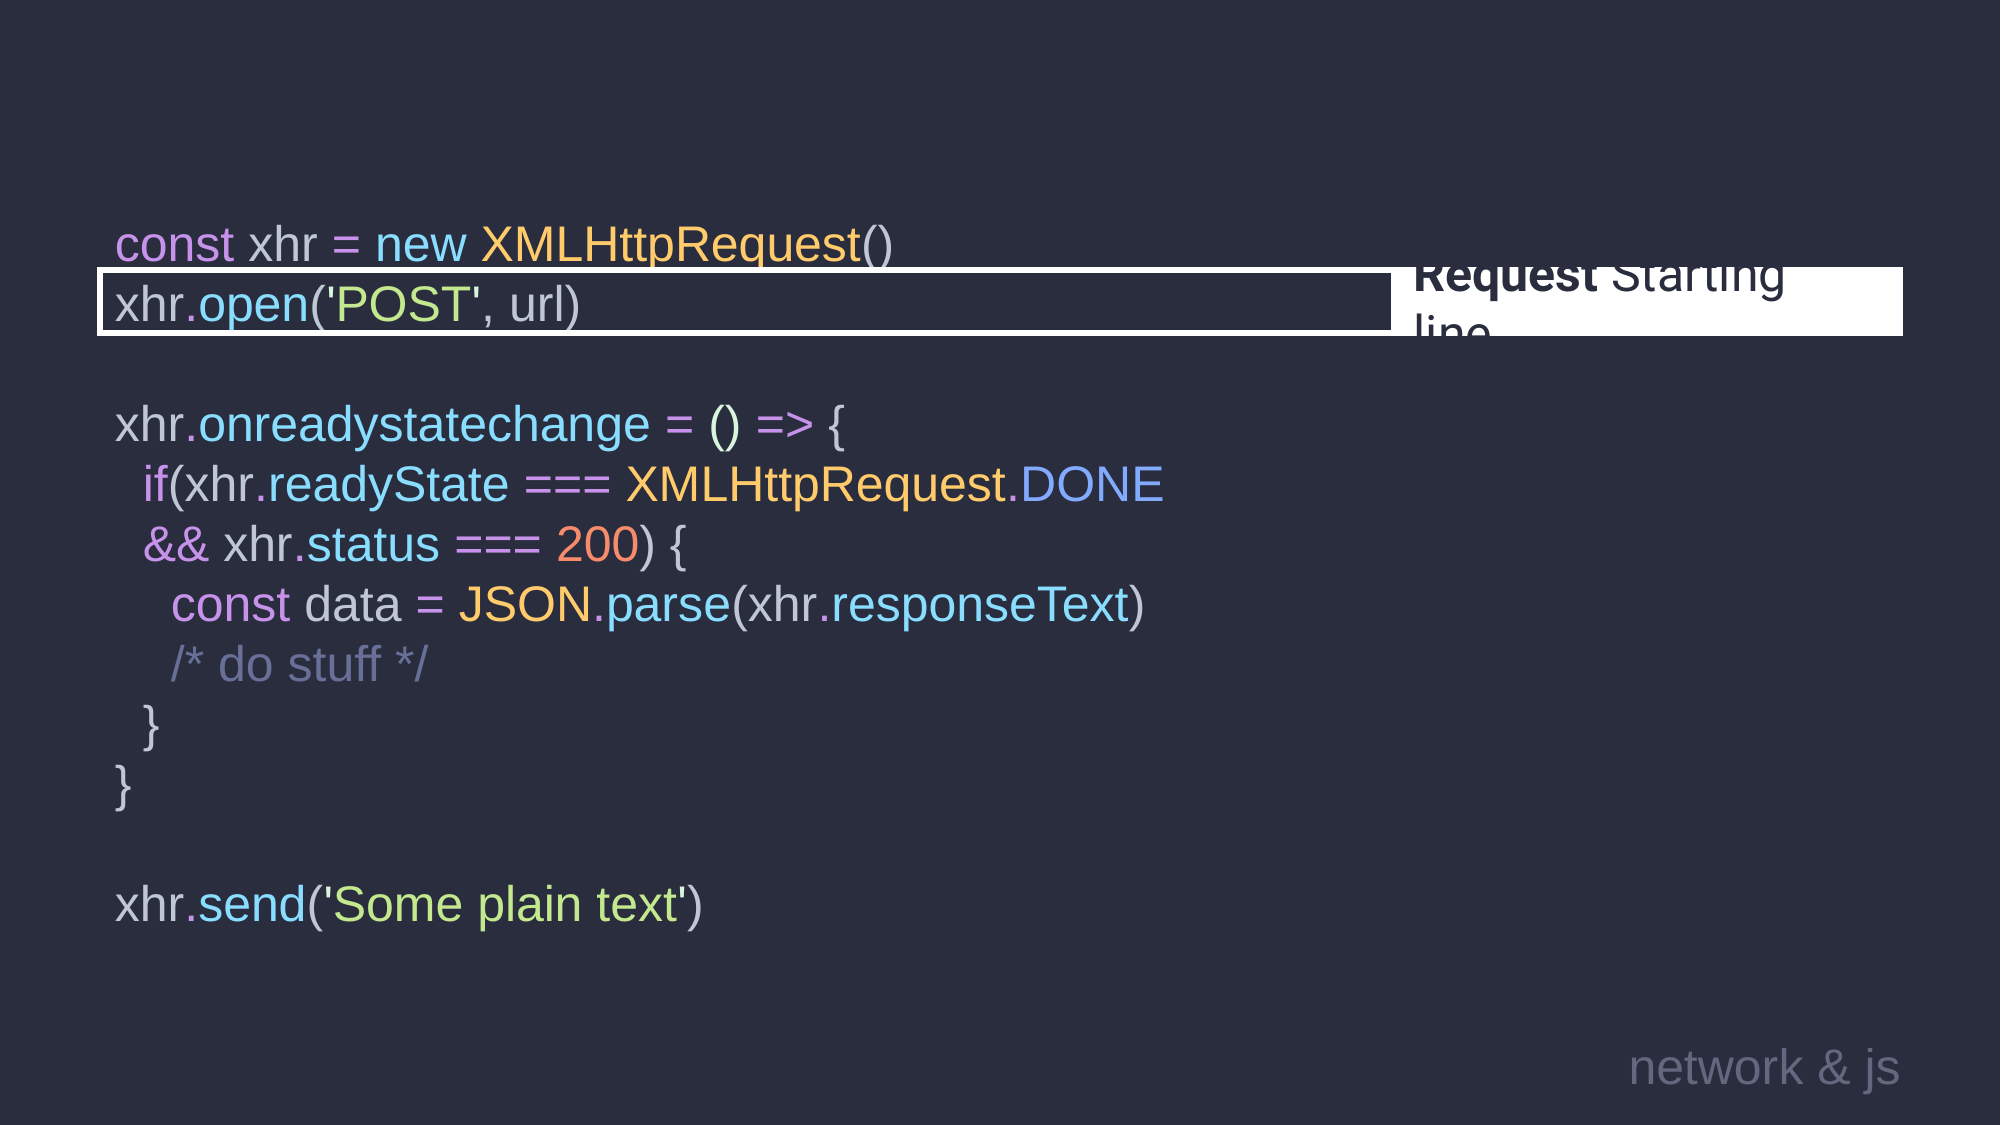

const xhr = new XMLHttpRequest()
xhr.open('POST', url)
xhr.onreadystatechange = () => {
  if(xhr.readyState === XMLHttpRequest.DONE
  && xhr.status === 200) {
    const data = JSON.parse(xhr.responseText)
    /* do stuff */
  }
}
xhr.send('Some plain text')

Request Starting line
network & js